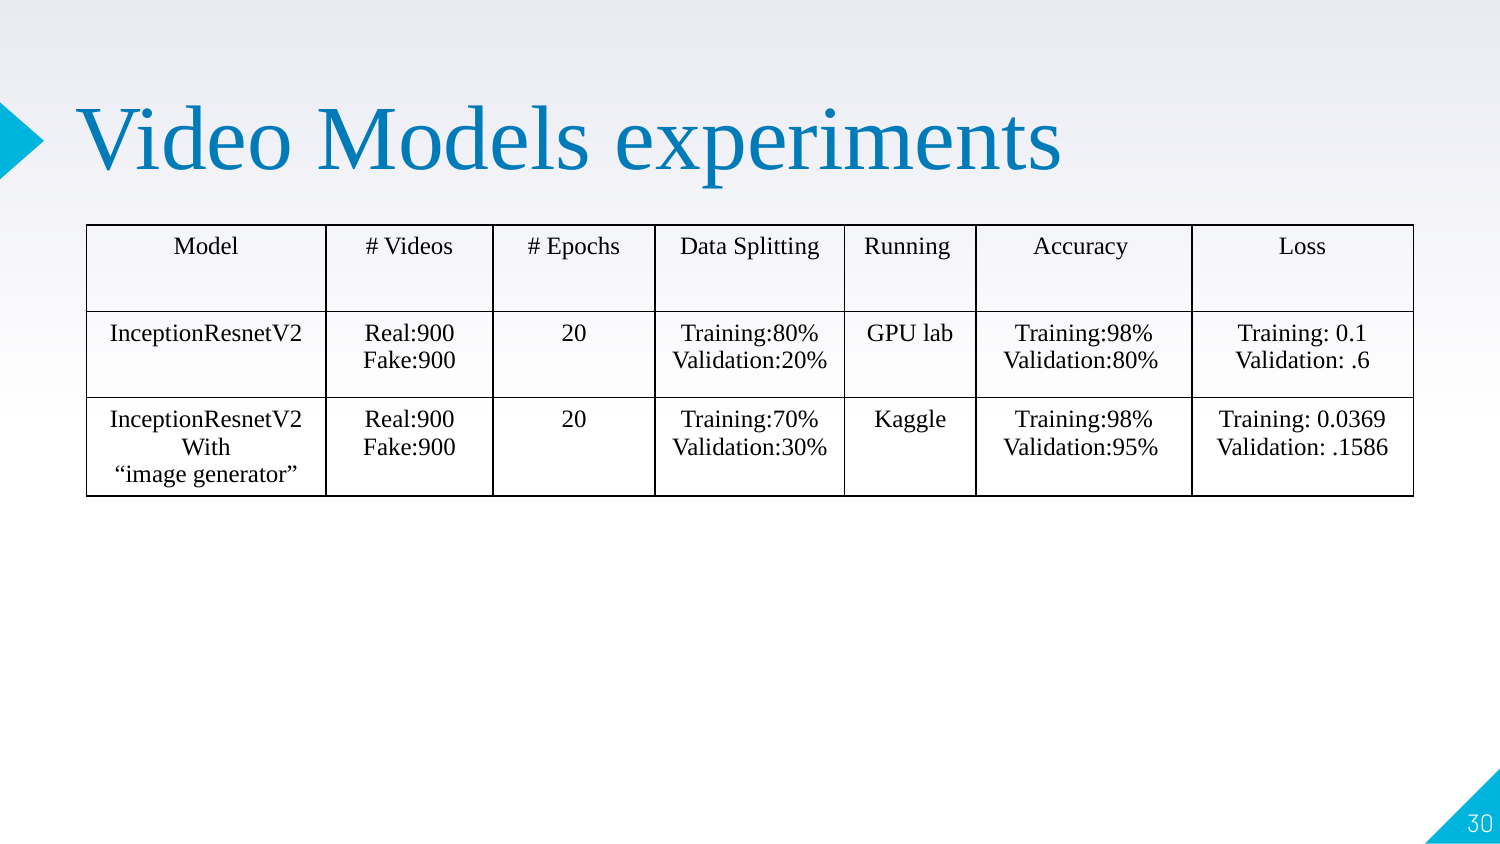

# Video Models experiments
| Model | # Videos | # Epochs | Data Splitting | Running | Accuracy | Loss |
| --- | --- | --- | --- | --- | --- | --- |
| InceptionResnetV2 | Real:900 Fake:900 | 20 | Training:80% Validation:20% | GPU lab | Training:98% Validation:80% | Training: 0.1 Validation: .6 |
| InceptionResnetV2 With “image generator” | Real:900 Fake:900 | 20 | Training:70% Validation:30% | Kaggle | Training:98% Validation:95% | Training: 0.0369 Validation: .1586 |
30